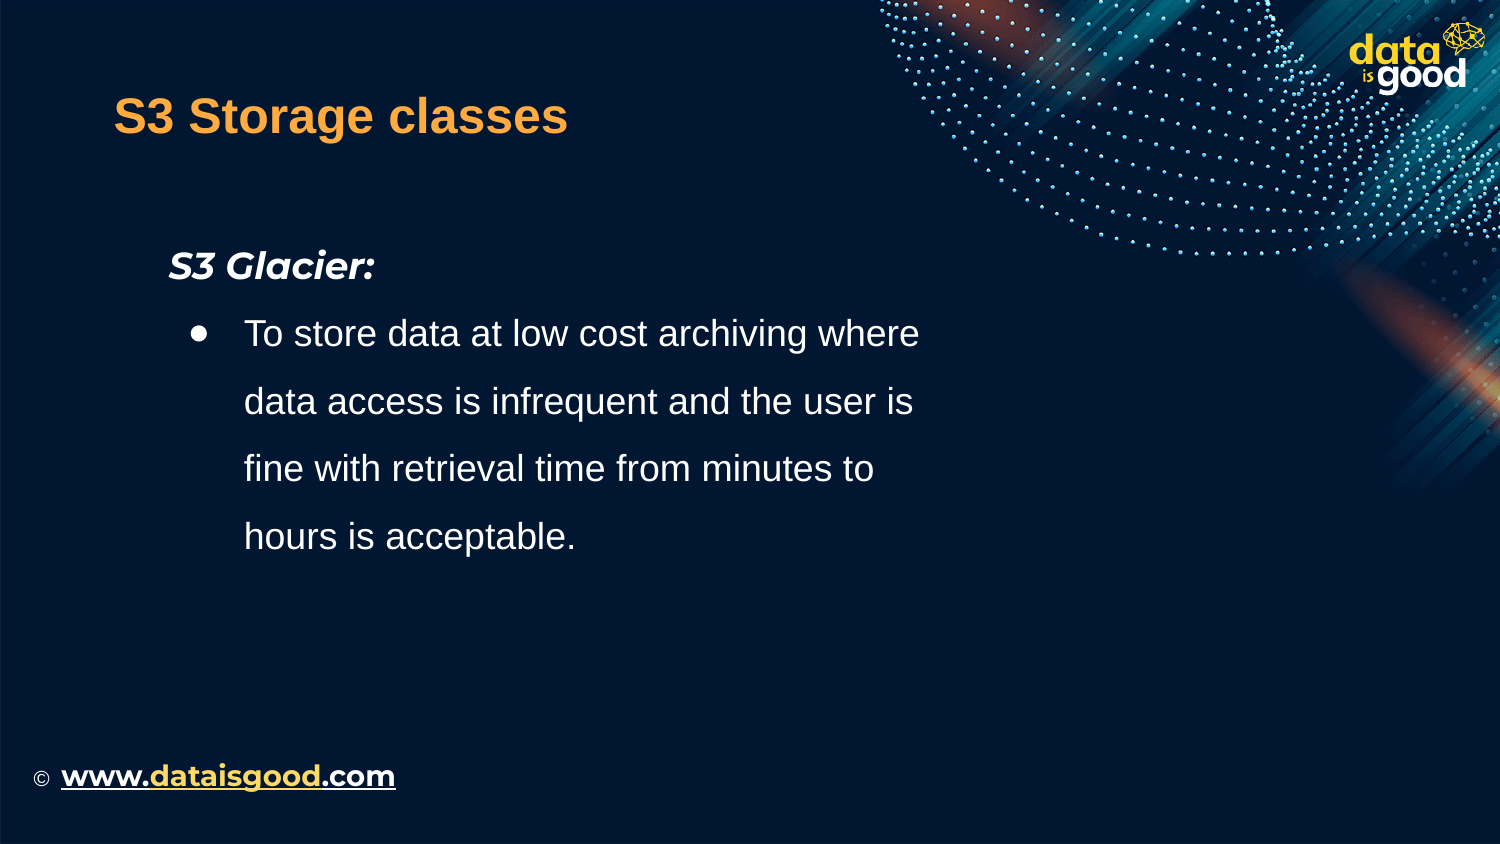

# S3 Storage classes
S3 Glacier:
To store data at low cost archiving where data access is infrequent and the user is fine with retrieval time from minutes to hours is acceptable.